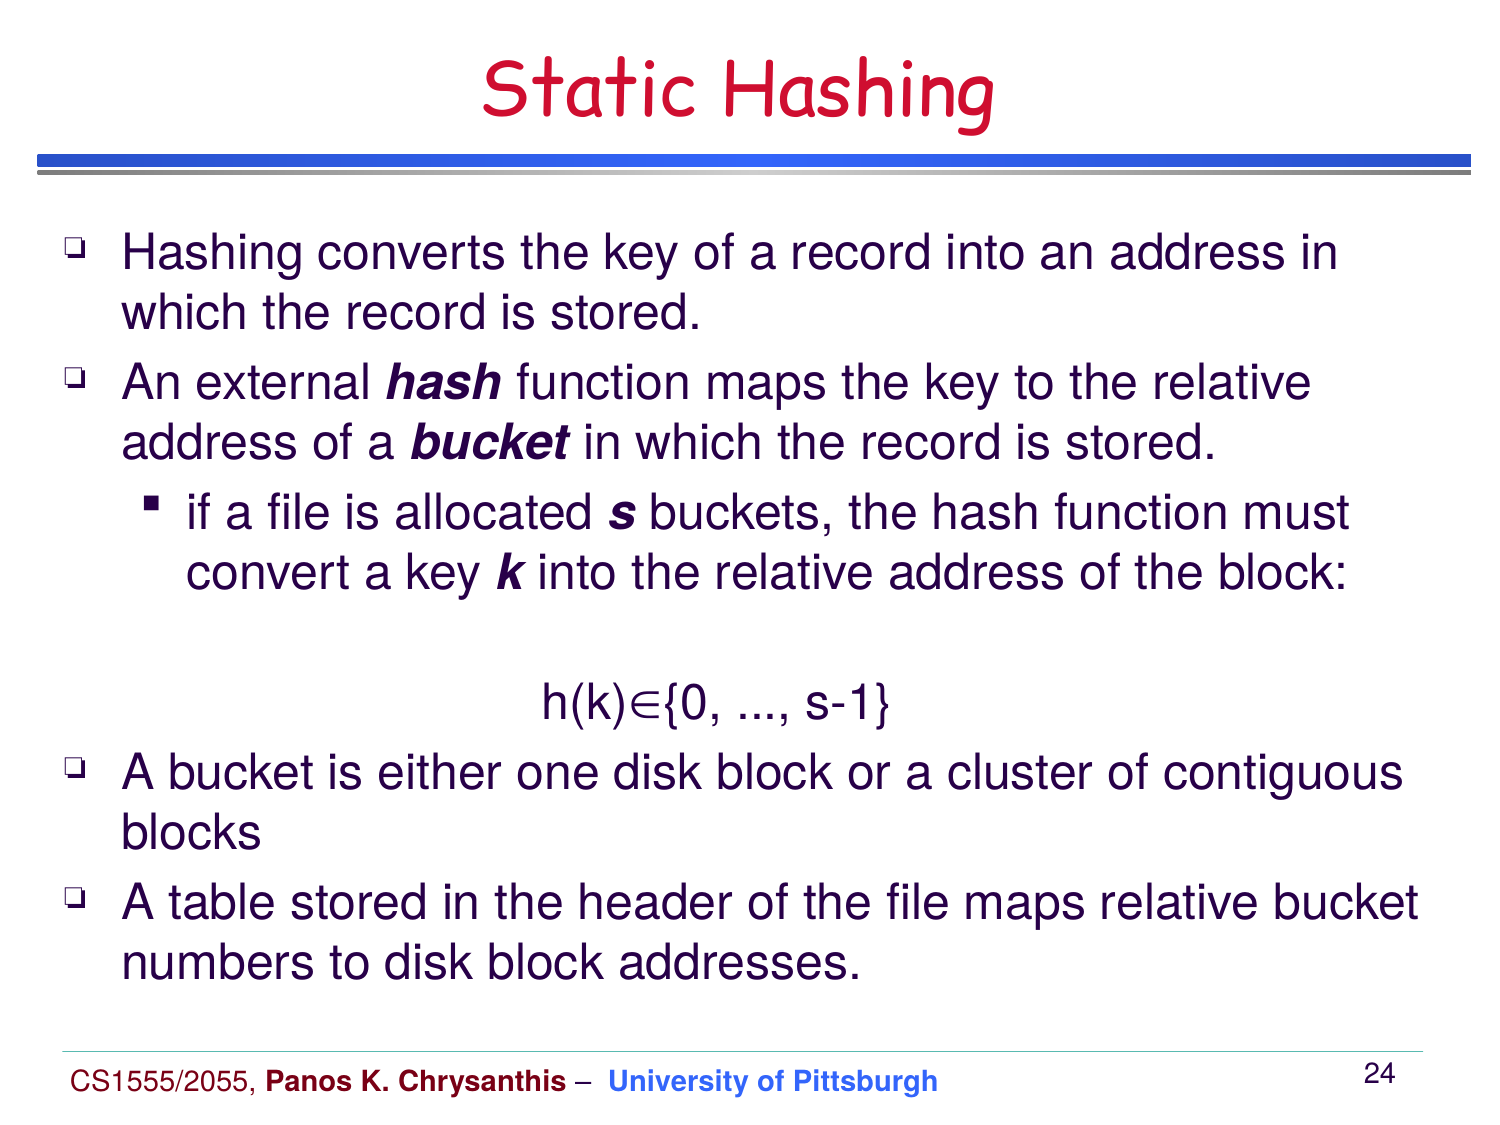

# Static Hashing
Hashing converts the key of a record into an address in which the record is stored.
An external hash function maps the key to the relative address of a bucket in which the record is stored.
if a file is allocated s buckets, the hash function must convert a key k into the relative address of the block:
                  h(k)∈{0, ..., s-1}
A bucket is either one disk block or a cluster of contiguous blocks
A table stored in the header of the file maps relative bucket numbers to disk block addresses.